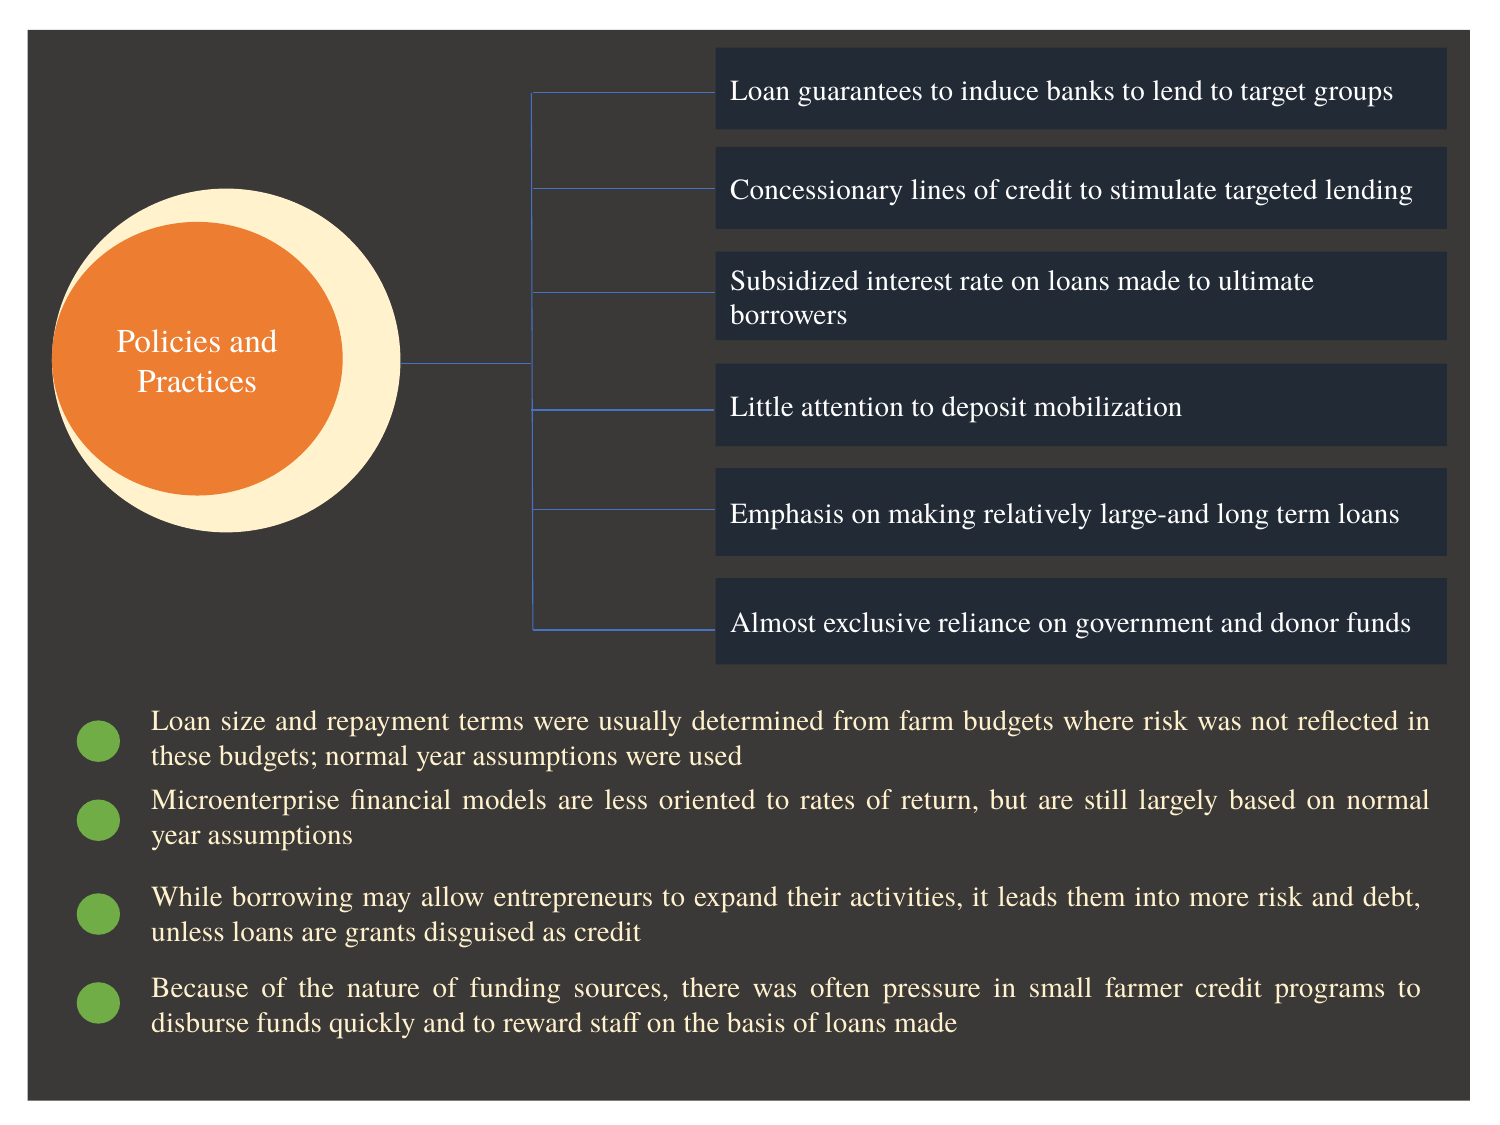

Loan guarantees to induce banks to lend to target groups
Concessionary lines of credit to stimulate targeted lending

Policies and Practices
Subsidized interest rate on loans made to ultimate borrowers
Little attention to deposit mobilization
Emphasis on making relatively large-and long term loans
Almost exclusive reliance on government and donor funds
Loan size and repayment terms were usually determined from farm budgets where risk was not reflected in these budgets; normal year assumptions were used

Microenterprise financial models are less oriented to rates of return, but are still largely based on normal year assumptions

While borrowing may allow entrepreneurs to expand their activities, it leads them into more risk and debt, unless loans are grants disguised as credit

Because of the nature of funding sources, there was often pressure in small farmer credit programs to disburse funds quickly and to reward staff on the basis of loans made